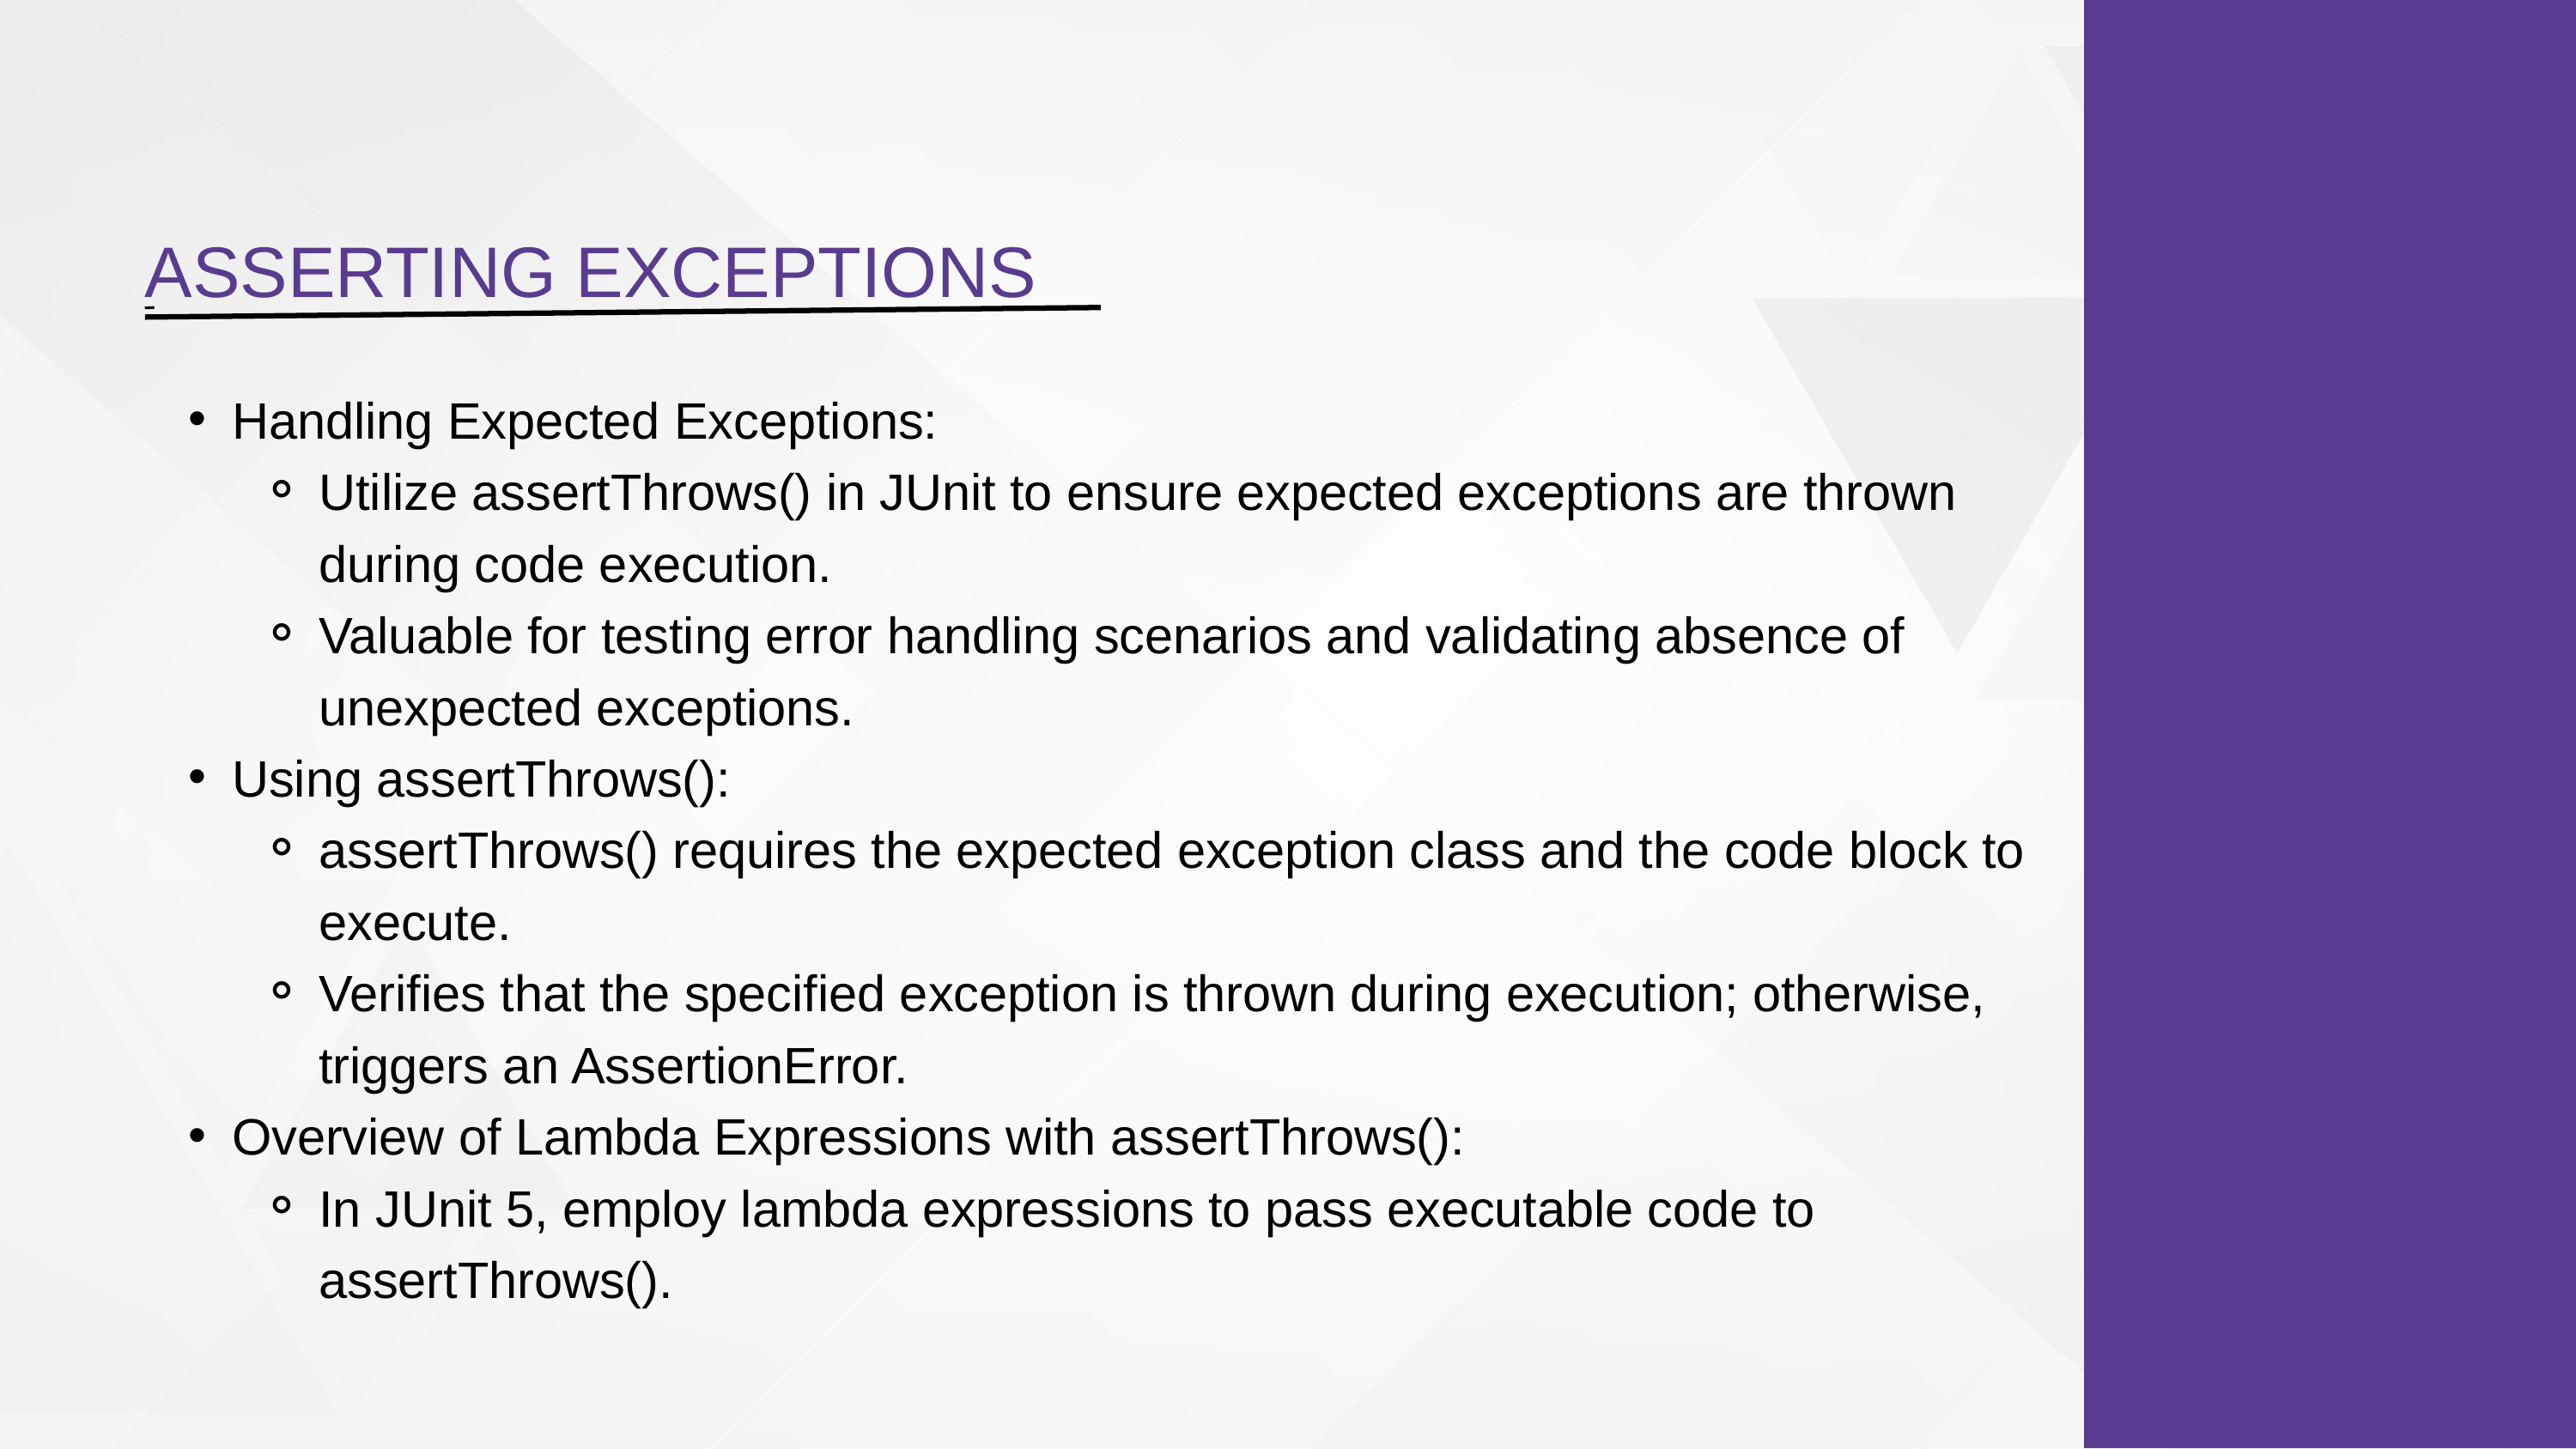

ASSERTING EXCEPTIONS

Handling Expected Exceptions:
Utilize assertThrows() in JUnit to ensure expected exceptions are thrown during code execution.
Valuable for testing error handling scenarios and validating absence of unexpected exceptions.
Using assertThrows():
assertThrows() requires the expected exception class and the code block to execute.
Verifies that the specified exception is thrown during execution; otherwise, triggers an AssertionError.
Overview of Lambda Expressions with assertThrows():
In JUnit 5, employ lambda expressions to pass executable code to assertThrows().